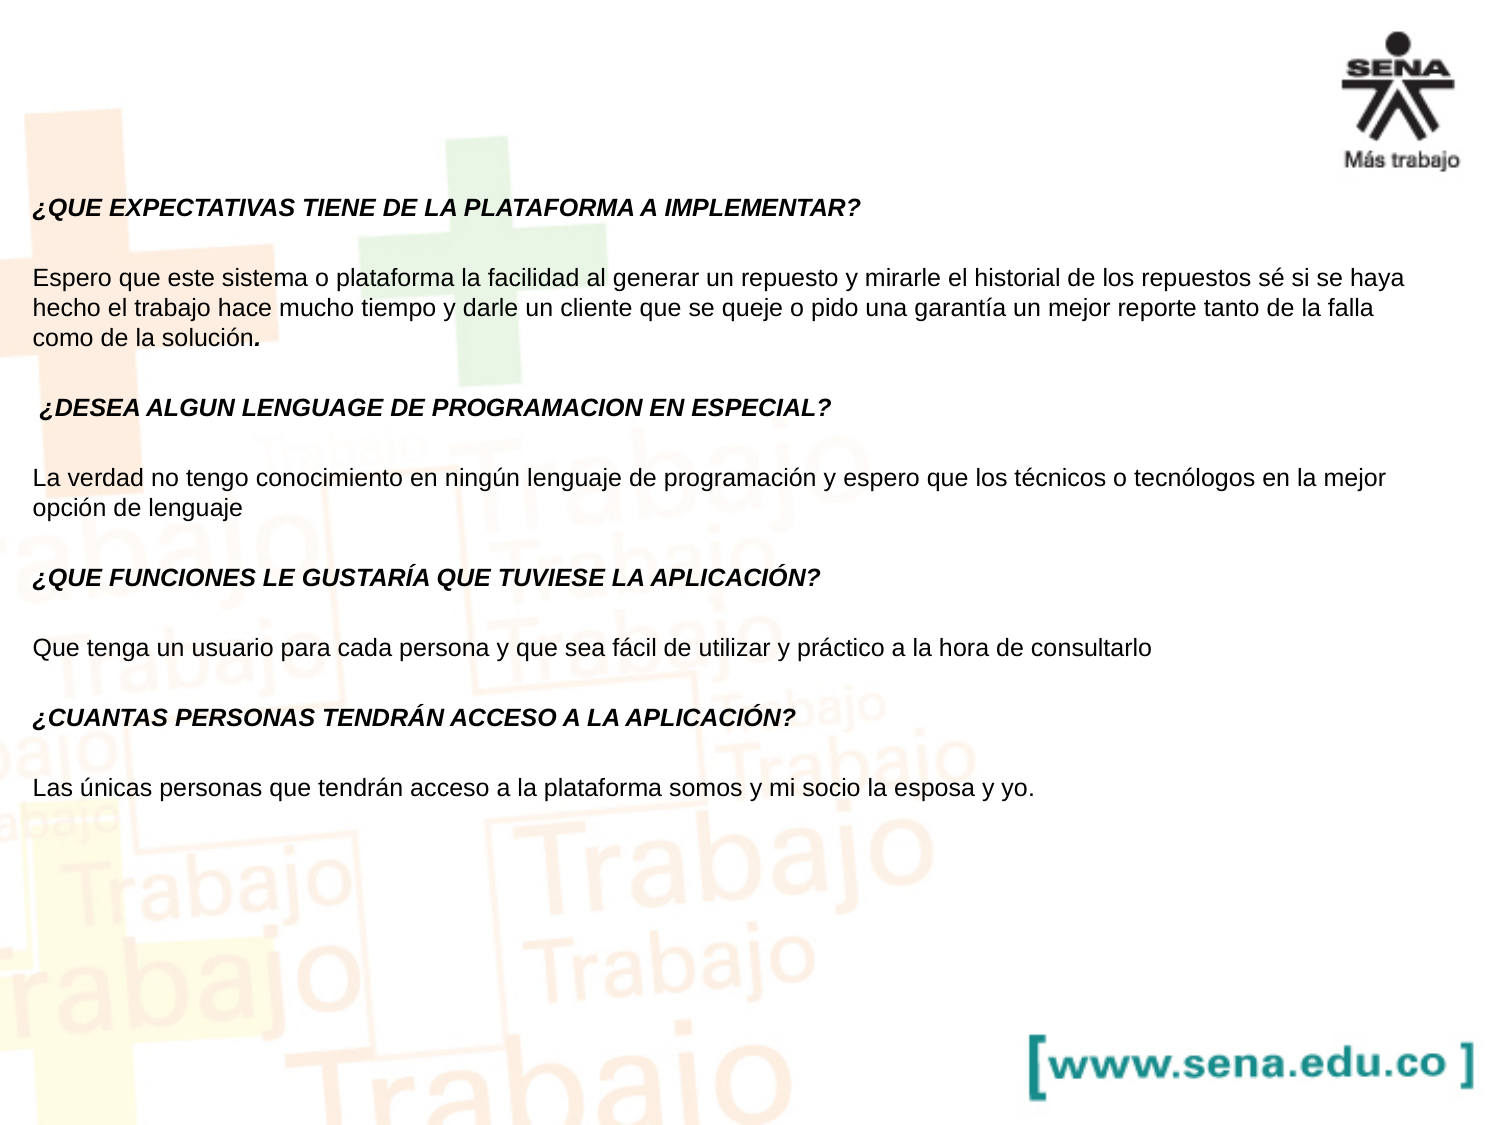

¿QUE EXPECTATIVAS TIENE DE LA PLATAFORMA A IMPLEMENTAR?

Espero que este sistema o plataforma la facilidad al generar un repuesto y mirarle el historial de los repuestos sé si se haya hecho el trabajo hace mucho tiempo y darle un cliente que se queje o pido una garantía un mejor reporte tanto de la falla como de la solución.

 ¿DESEA ALGUN LENGUAGE DE PROGRAMACION EN ESPECIAL?

La verdad no tengo conocimiento en ningún lenguaje de programación y espero que los técnicos o tecnólogos en la mejor opción de lenguaje

¿QUE FUNCIONES LE GUSTARÍA QUE TUVIESE LA APLICACIÓN?

Que tenga un usuario para cada persona y que sea fácil de utilizar y práctico a la hora de consultarlo

¿CUANTAS PERSONAS TENDRÁN ACCESO A LA APLICACIÓN?

Las únicas personas que tendrán acceso a la plataforma somos y mi socio la esposa y yo.